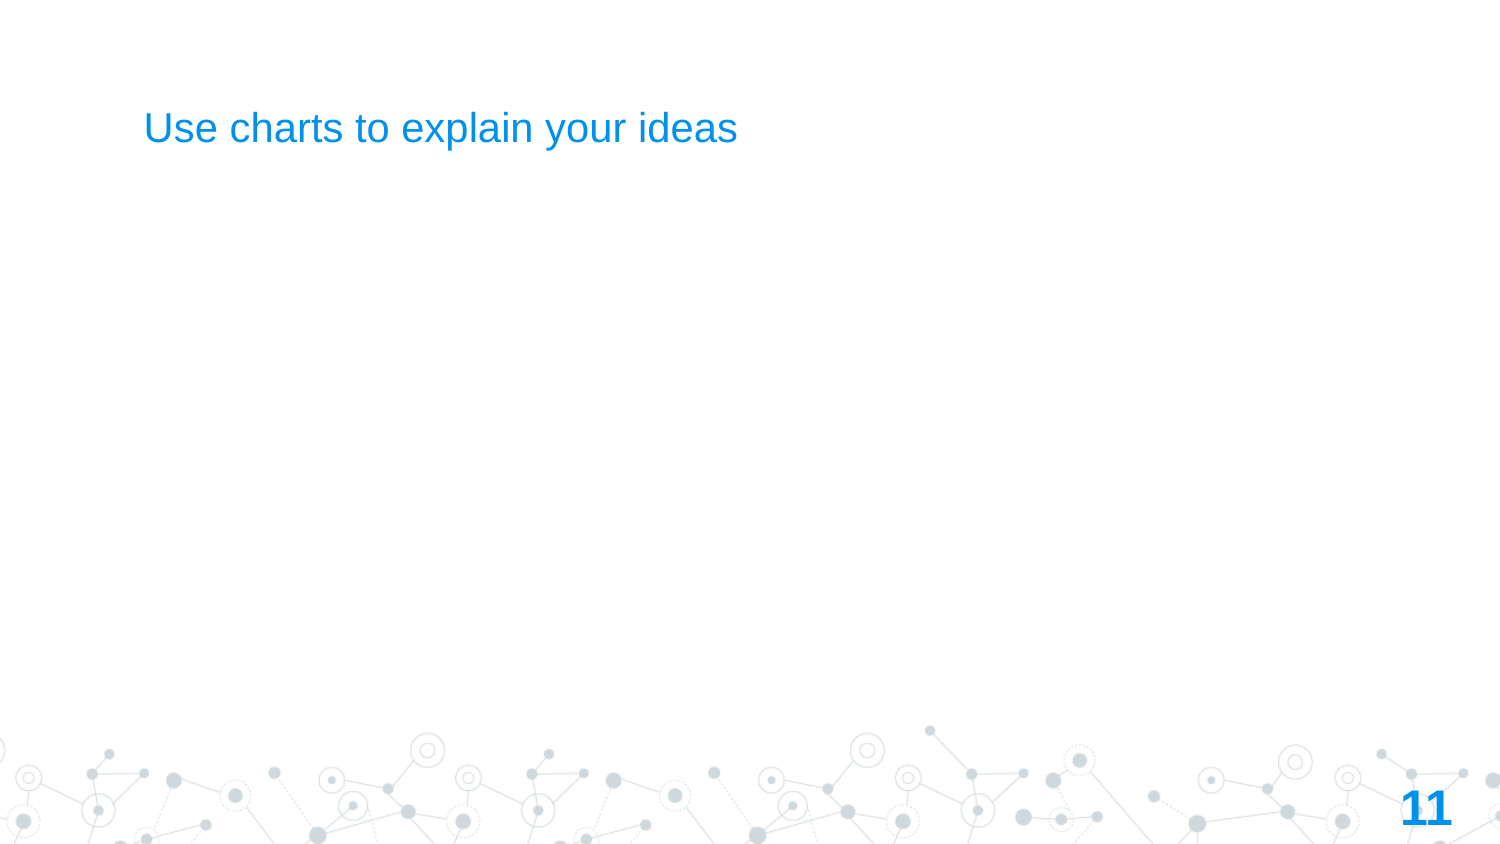

Use charts to explain your ideas
11